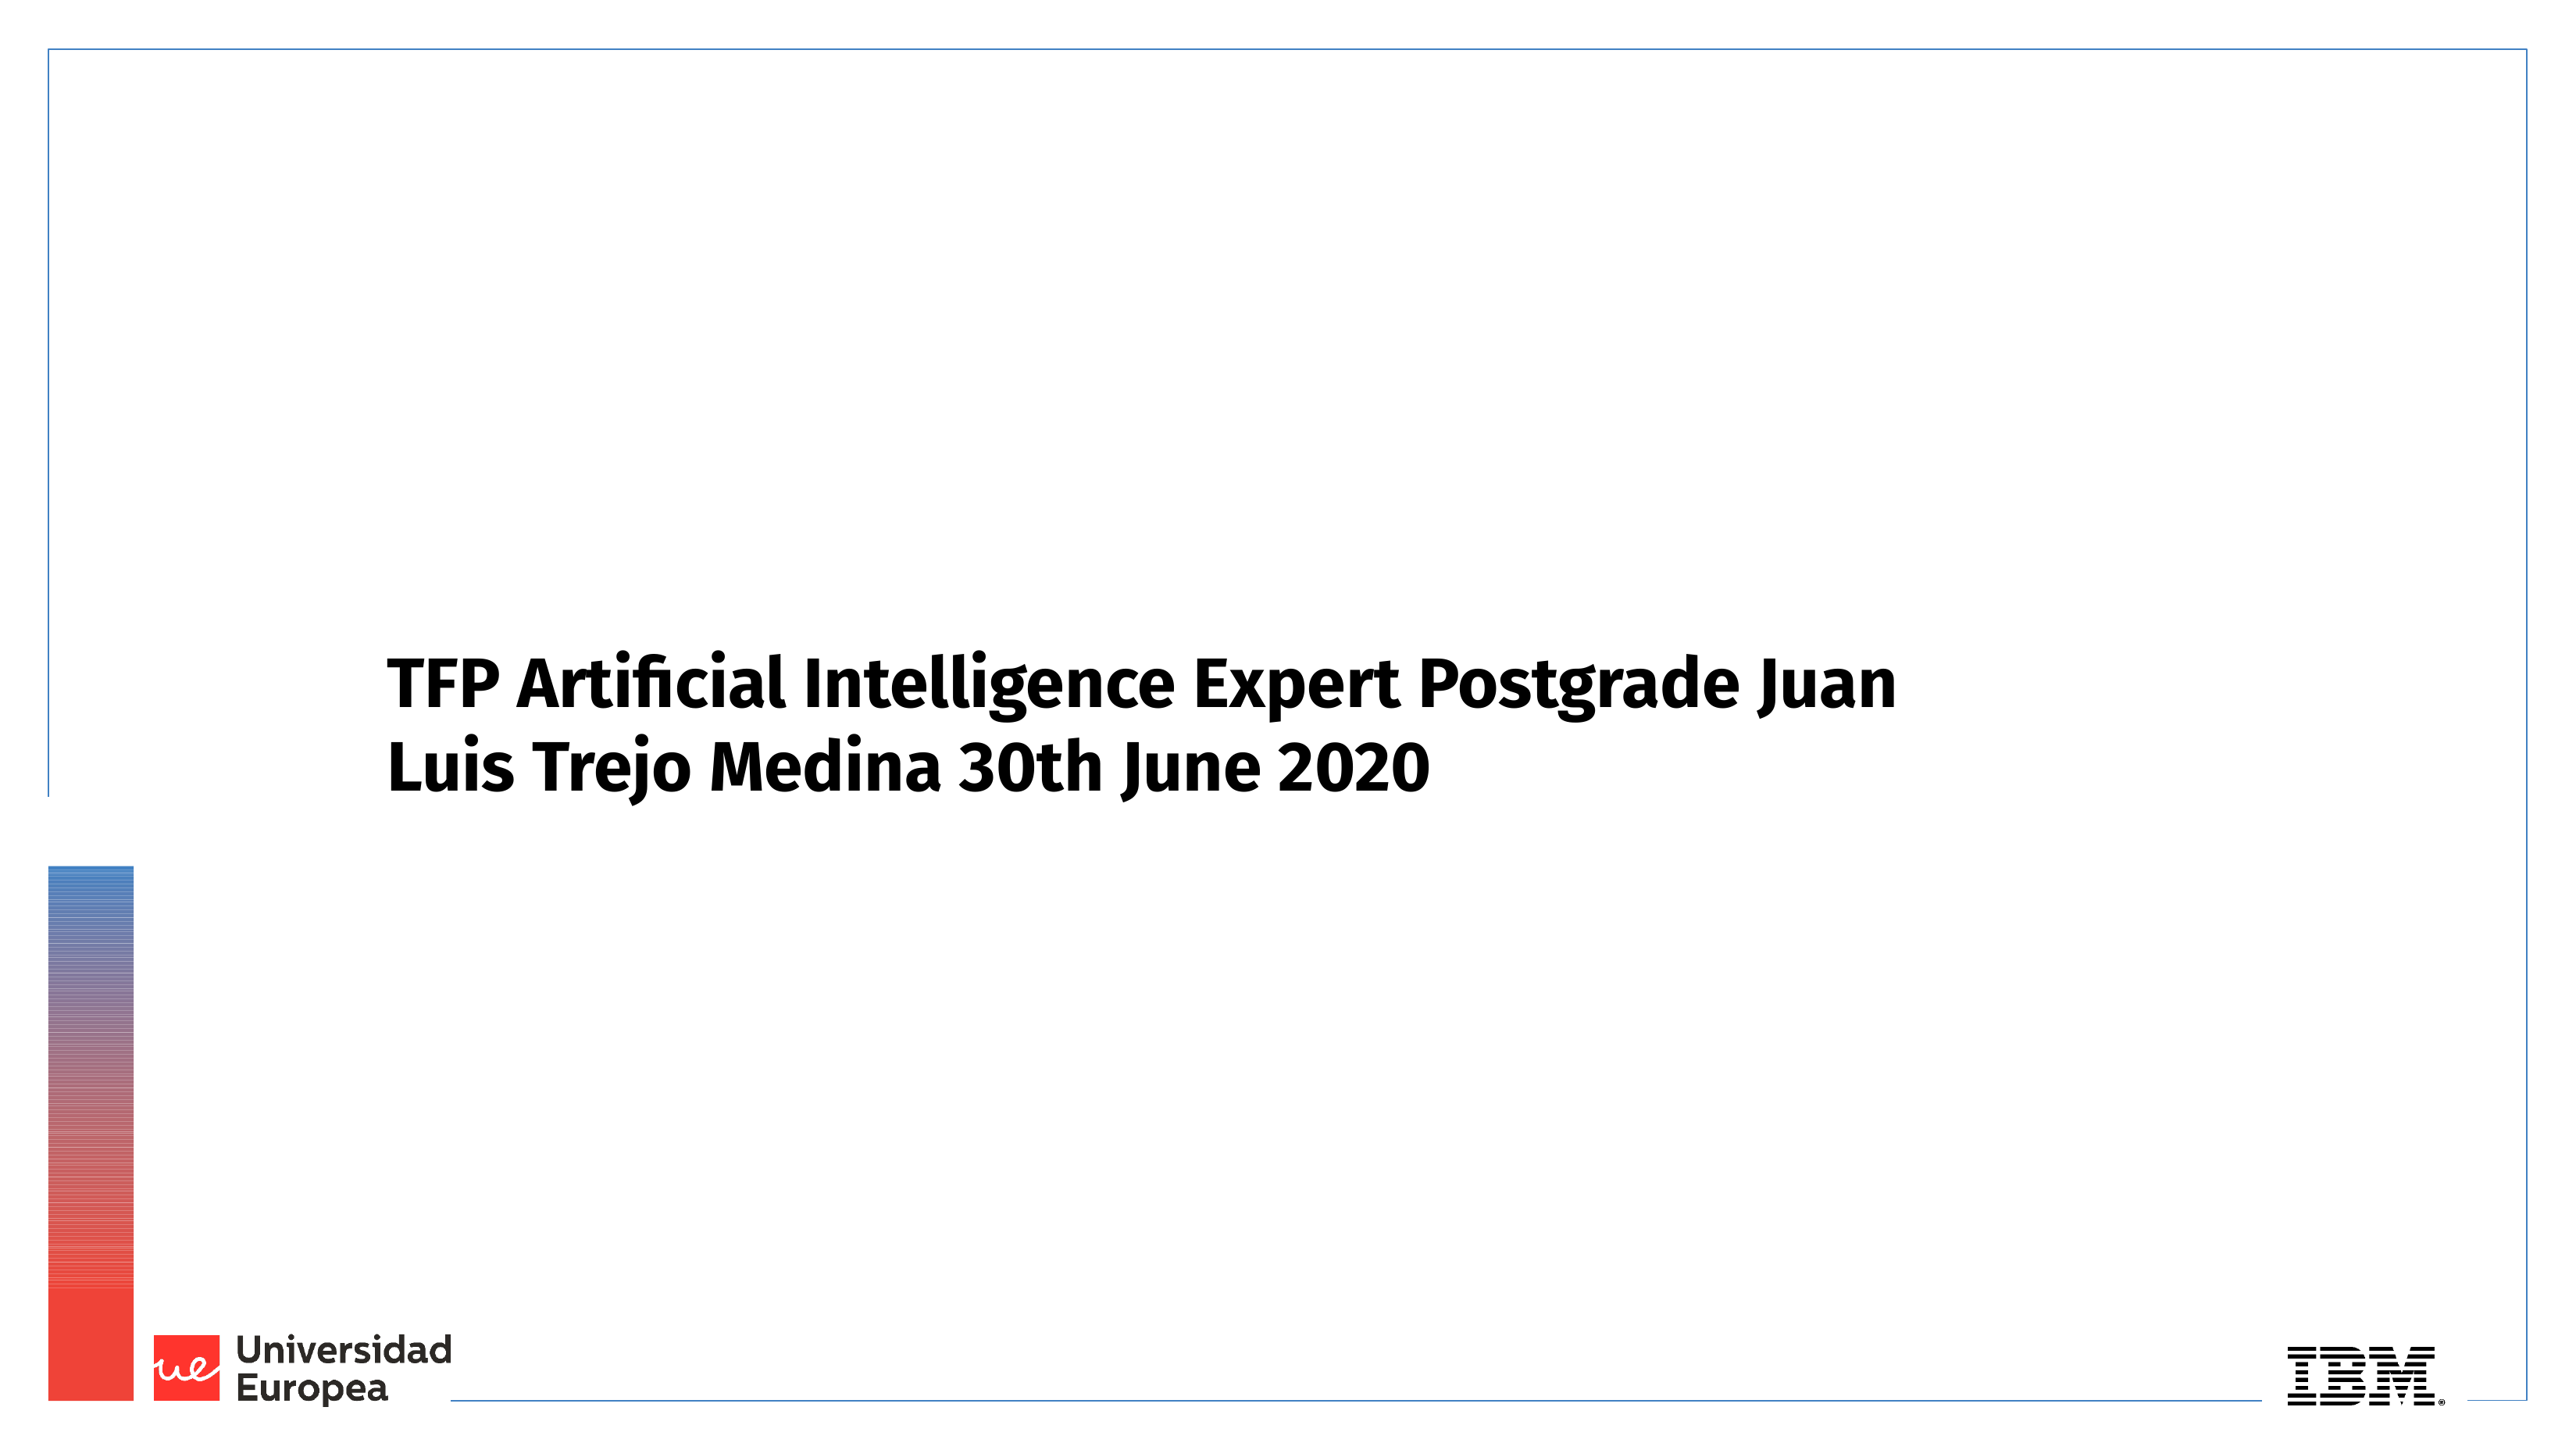

# TFP Artificial Intelligence Expert Postgrade Juan Luis Trejo Medina 30th June 2020